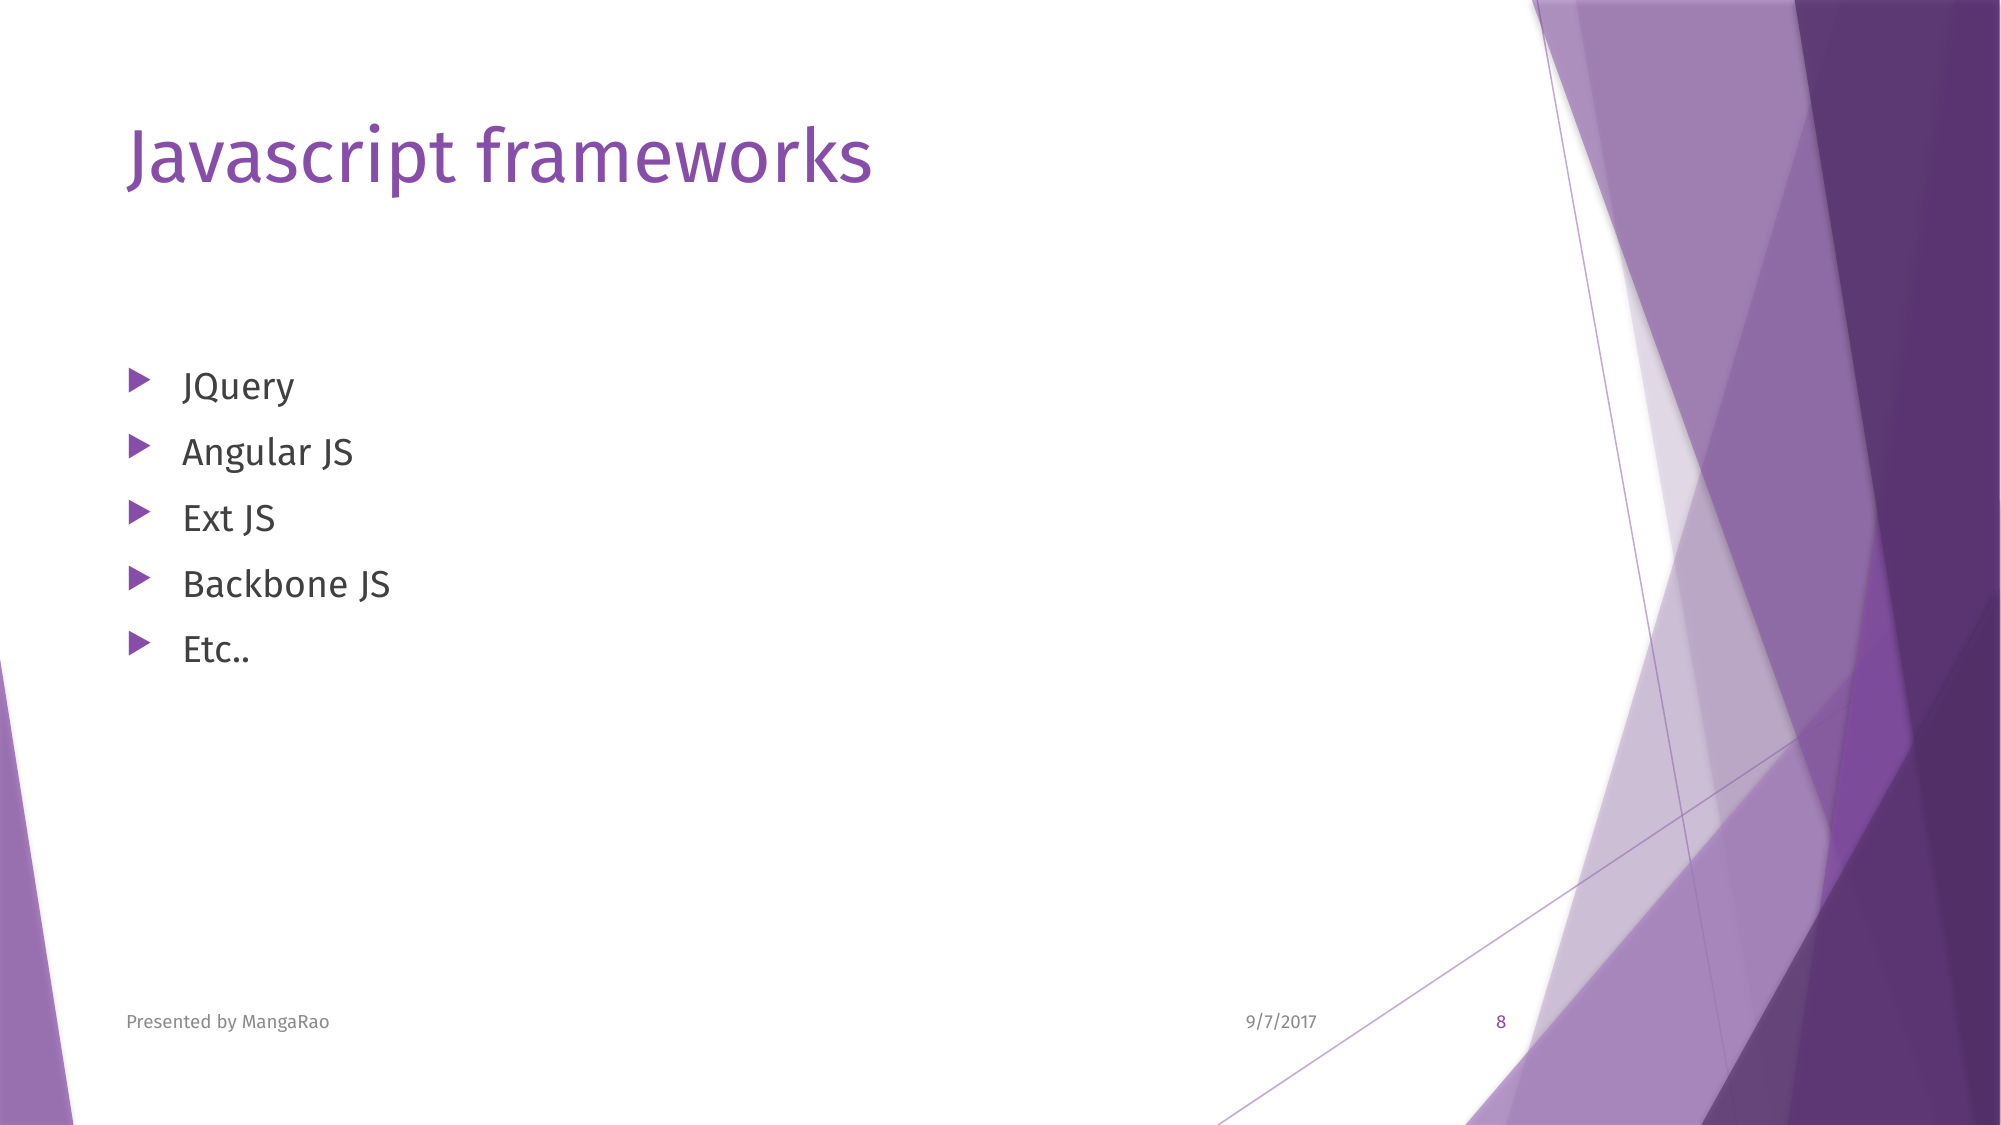

# Javascript frameworks
JQuery
Angular JS
Ext JS
Backbone JS
Etc..
Presented by MangaRao
9/7/2017
8